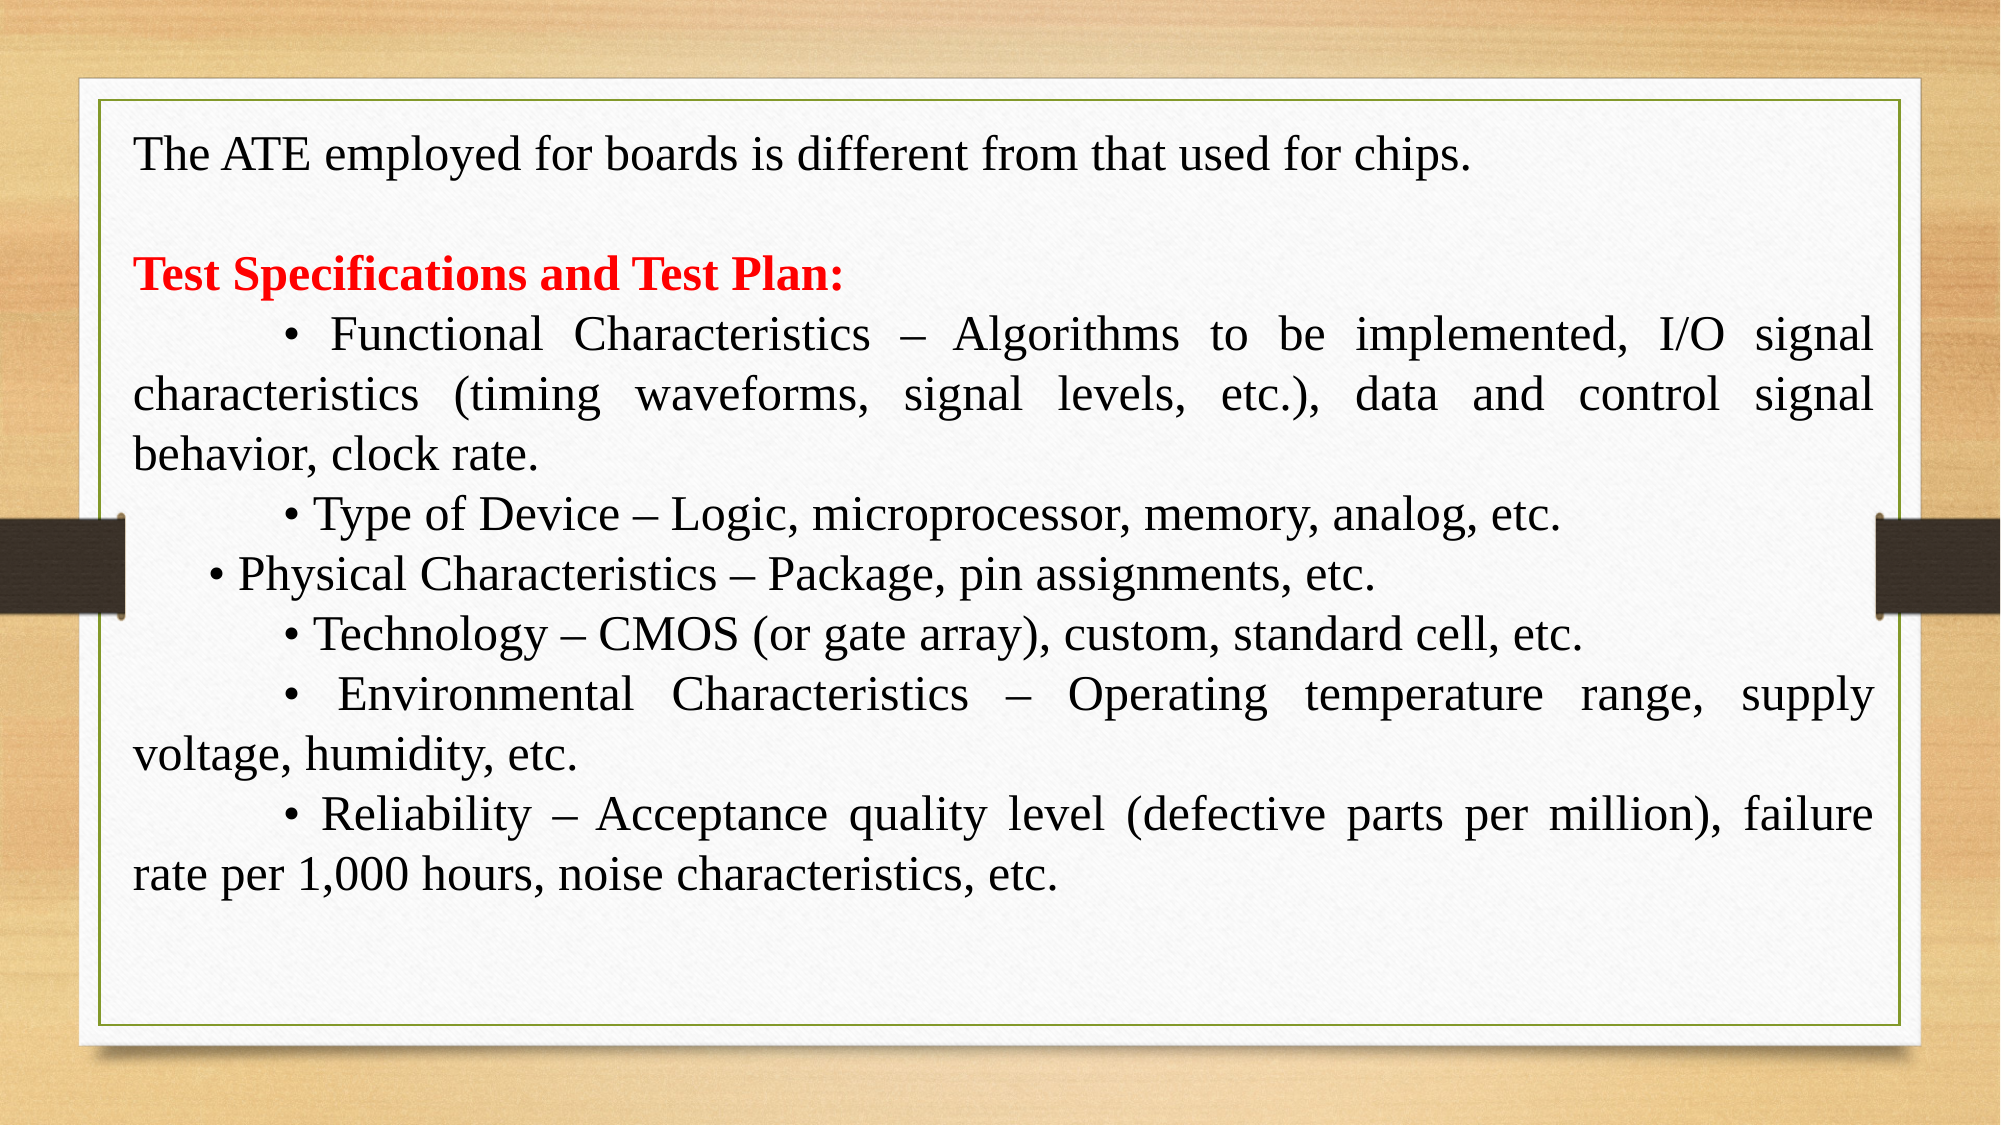

The ATE employed for boards is different from that used for chips.

Test Specifications and Test Plan:
	• Functional Characteristics – Algorithms to be implemented, I/O signal characteristics (timing waveforms, signal levels, etc.), data and control signal behavior, clock rate.
	• Type of Device – Logic, microprocessor, memory, analog, etc.
• Physical Characteristics – Package, pin assignments, etc.
	• Technology – CMOS (or gate array), custom, standard cell, etc.
	• Environmental Characteristics – Operating temperature range, supply voltage, humidity, etc.
	• Reliability – Acceptance quality level (defective parts per million), failure rate per 1,000 hours, noise characteristics, etc.